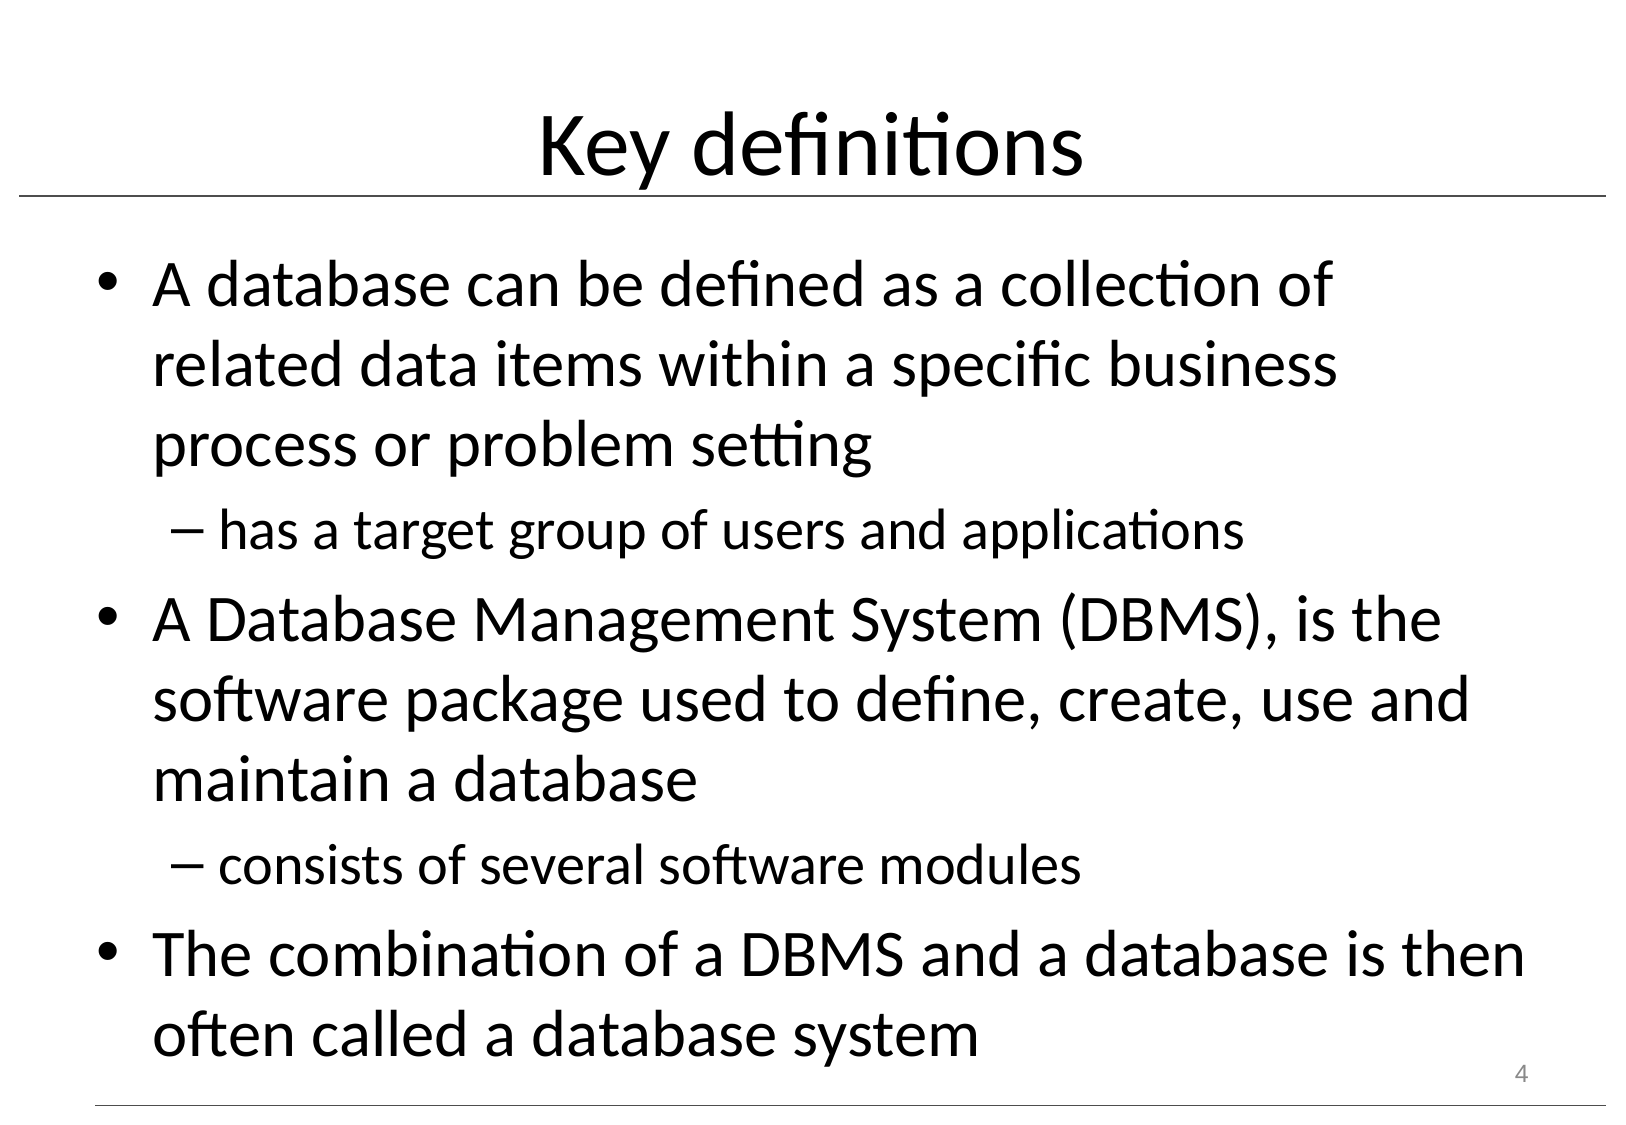

# Key definitions
A database can be defined as a collection of related data items within a specific business process or problem setting
has a target group of users and applications
A Database Management System (DBMS), is the software package used to define, create, use and maintain a database
consists of several software modules
The combination of a DBMS and a database is then often called a database system
4